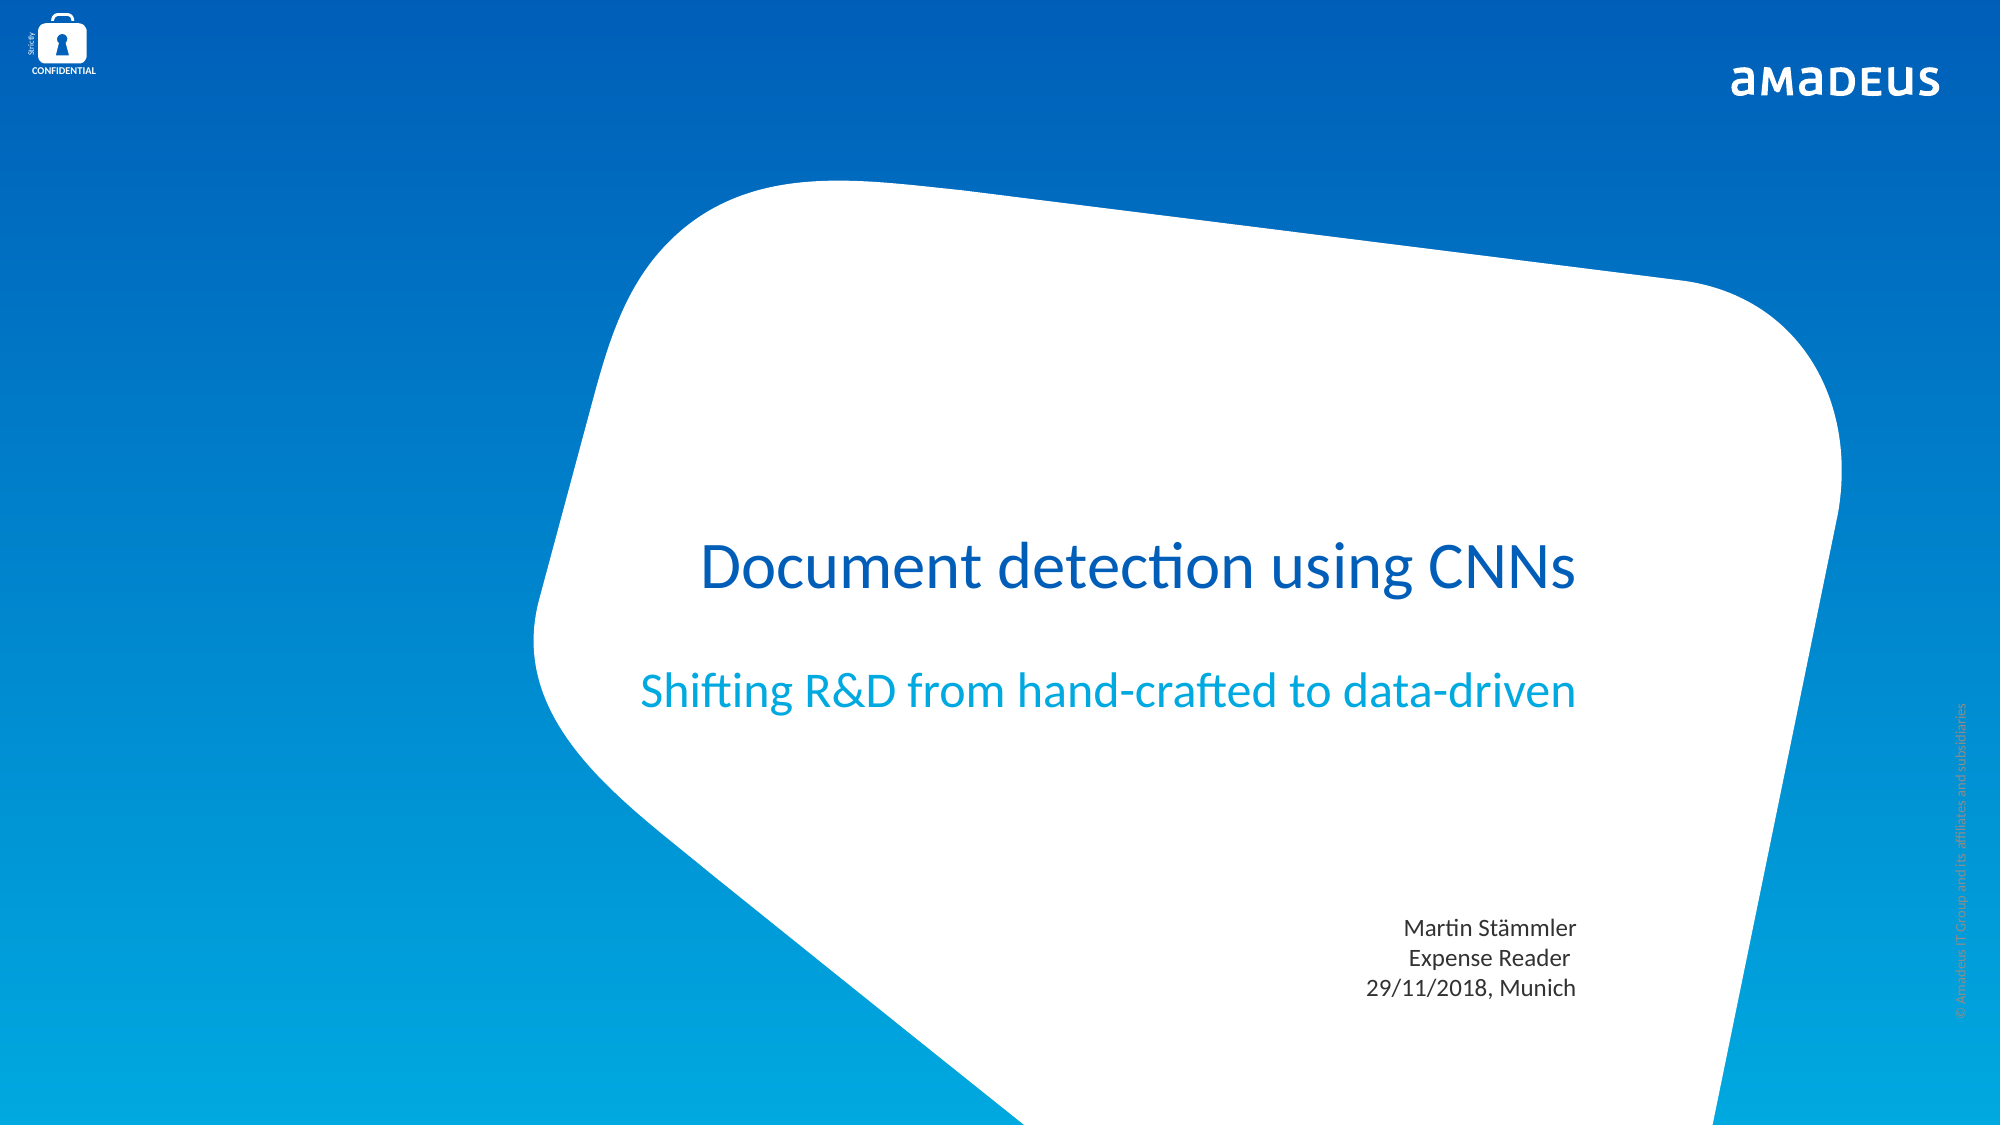

# Document detection using CNNs
Shifting R&D from hand-crafted to data-driven
© Amadeus IT Group and its affiliates and subsidiaries
Martin Stämmler
Expense Reader
29/11/2018, Munich
265ced1609a17cf1a5979880a2ad364653895ae8